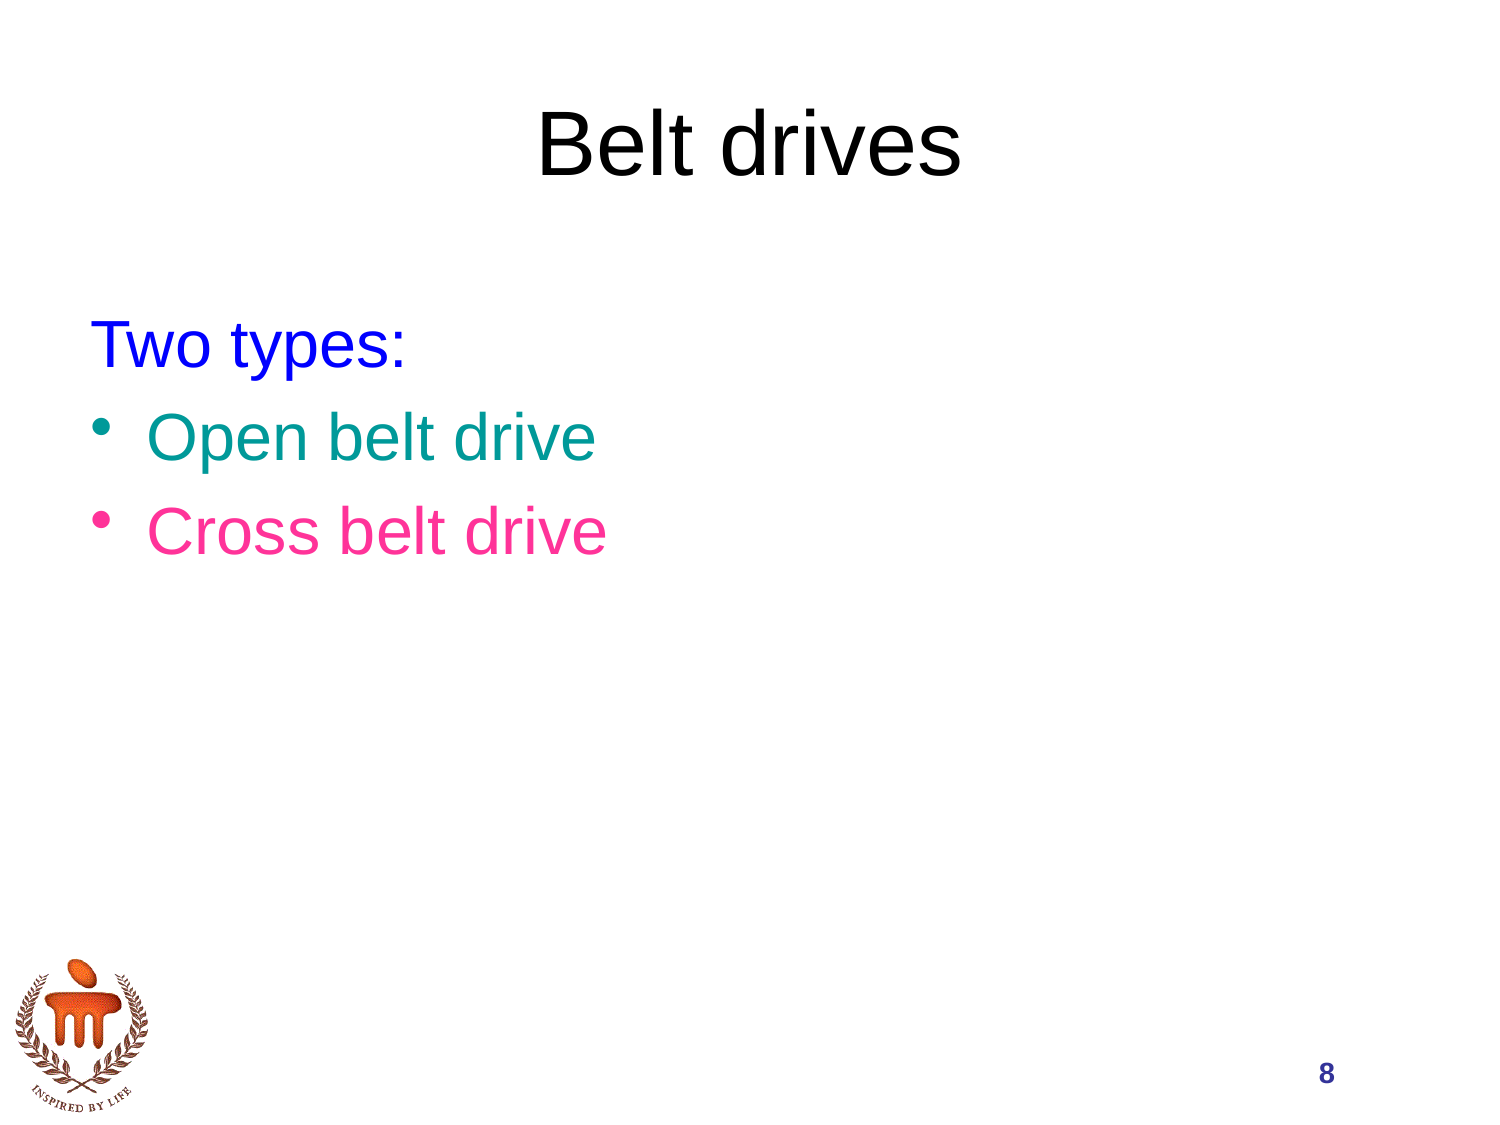

# Belt drives

Two types:
Open belt drive
Cross belt drive
8